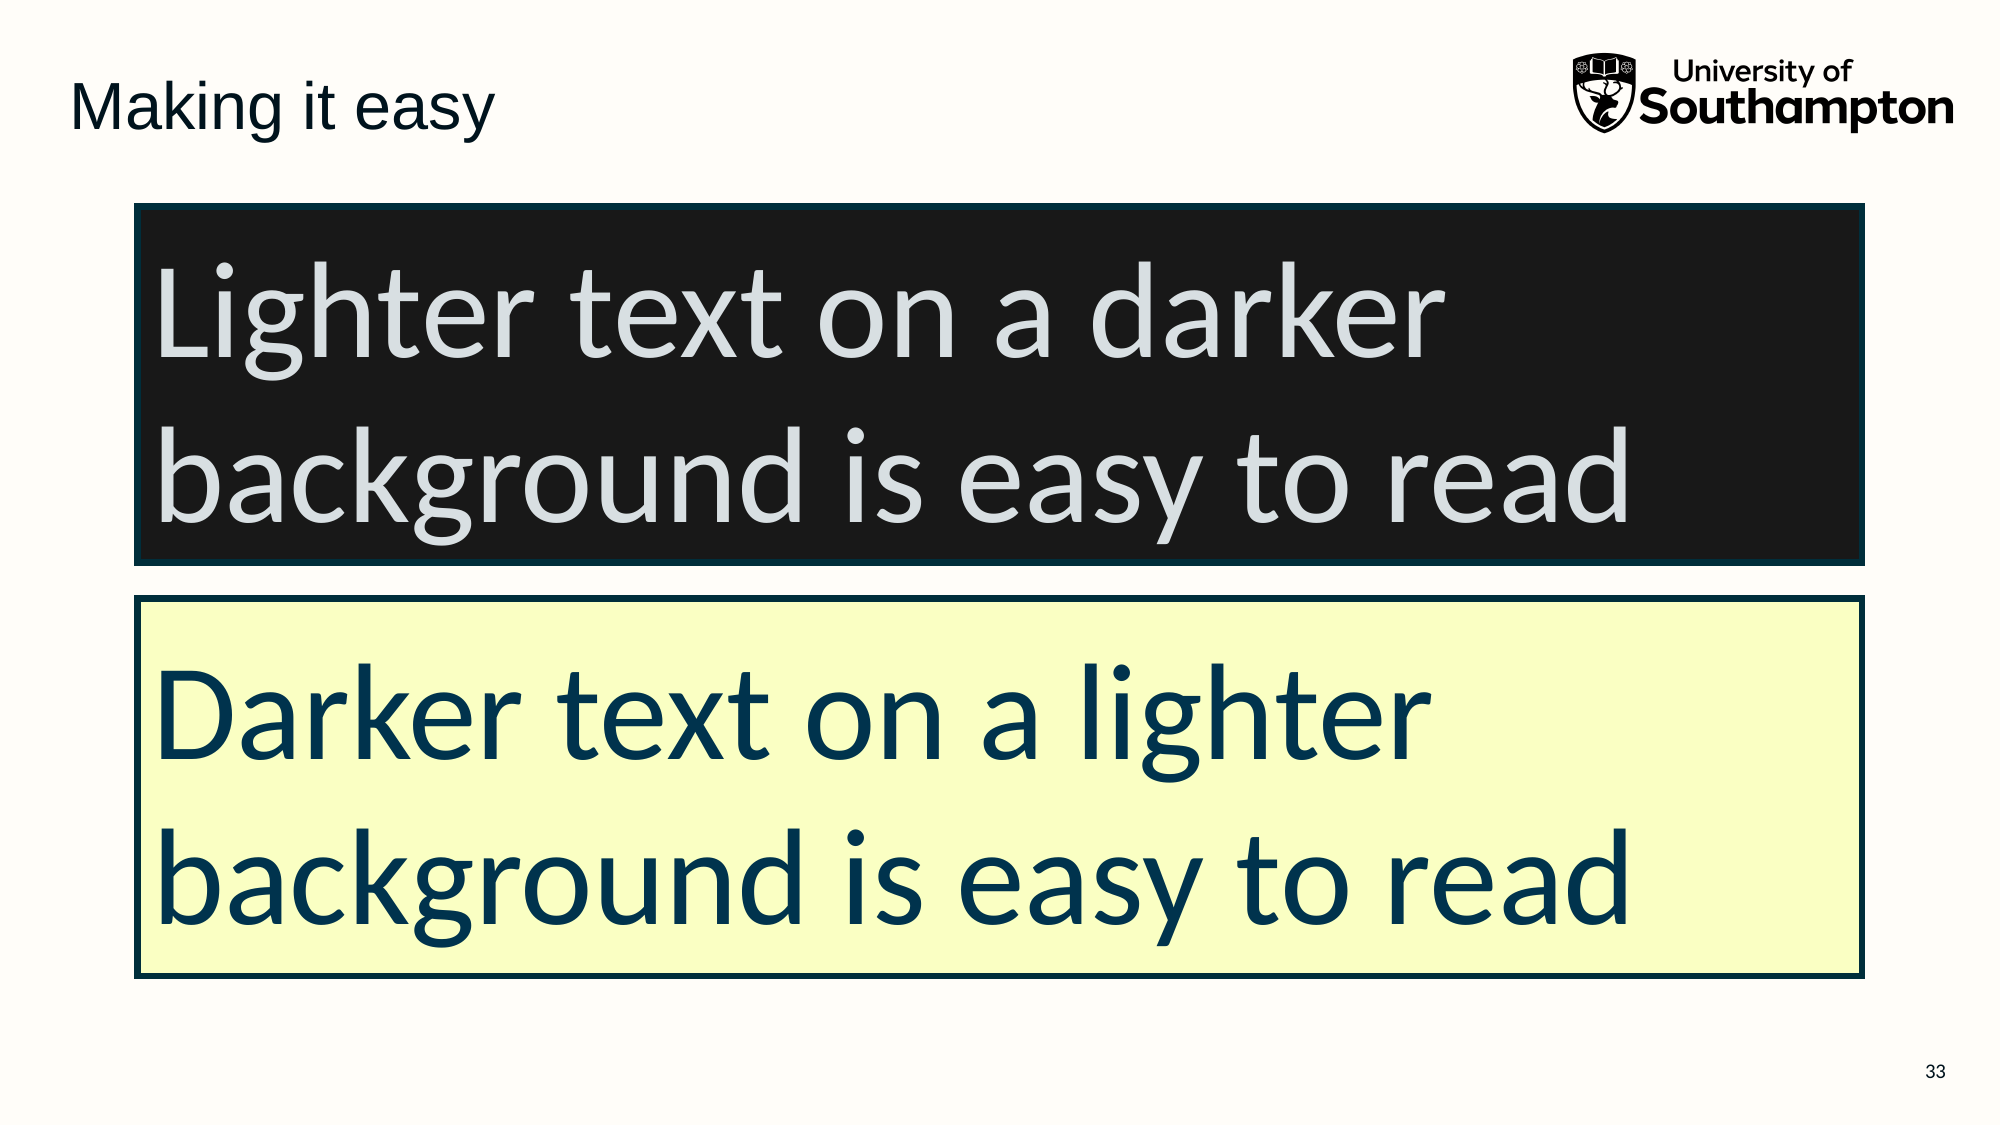

# Making it easy
Lighter text on a darker background is easy to read
Darker text on a lighter background is easy to read